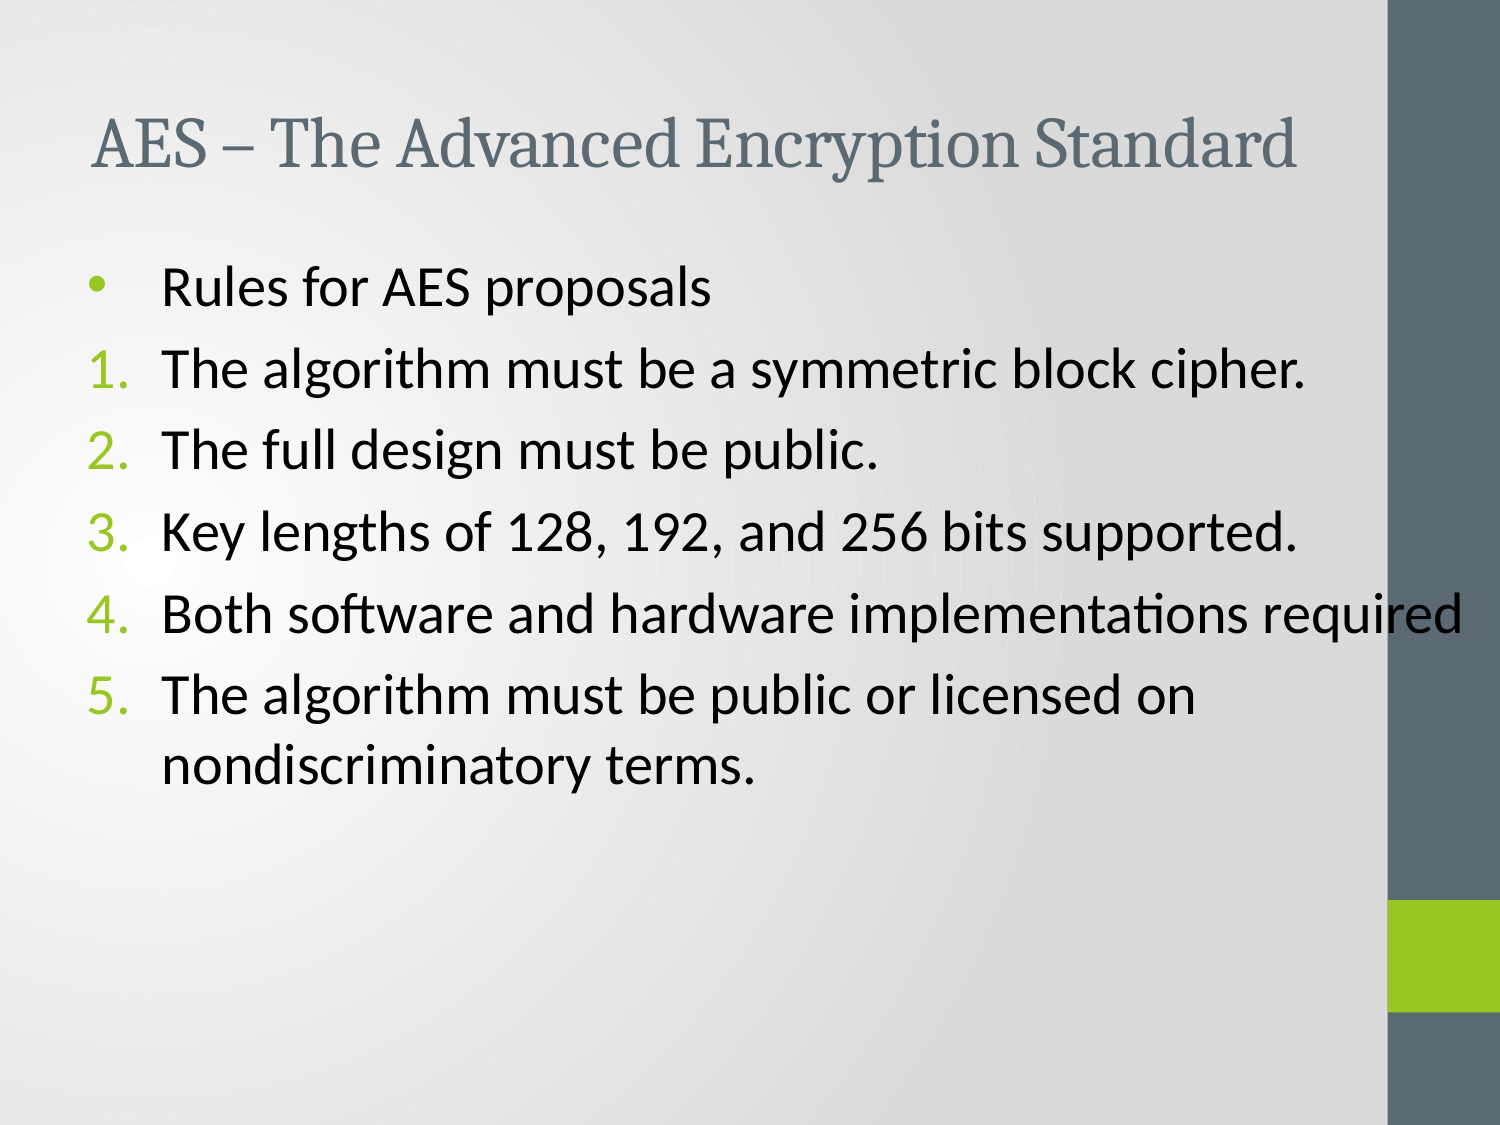

# AES – The Advanced Encryption Standard
Rules for AES proposals
The algorithm must be a symmetric block cipher.
The full design must be public.
Key lengths of 128, 192, and 256 bits supported.
Both software and hardware implementations required
The algorithm must be public or licensed on nondiscriminatory terms.